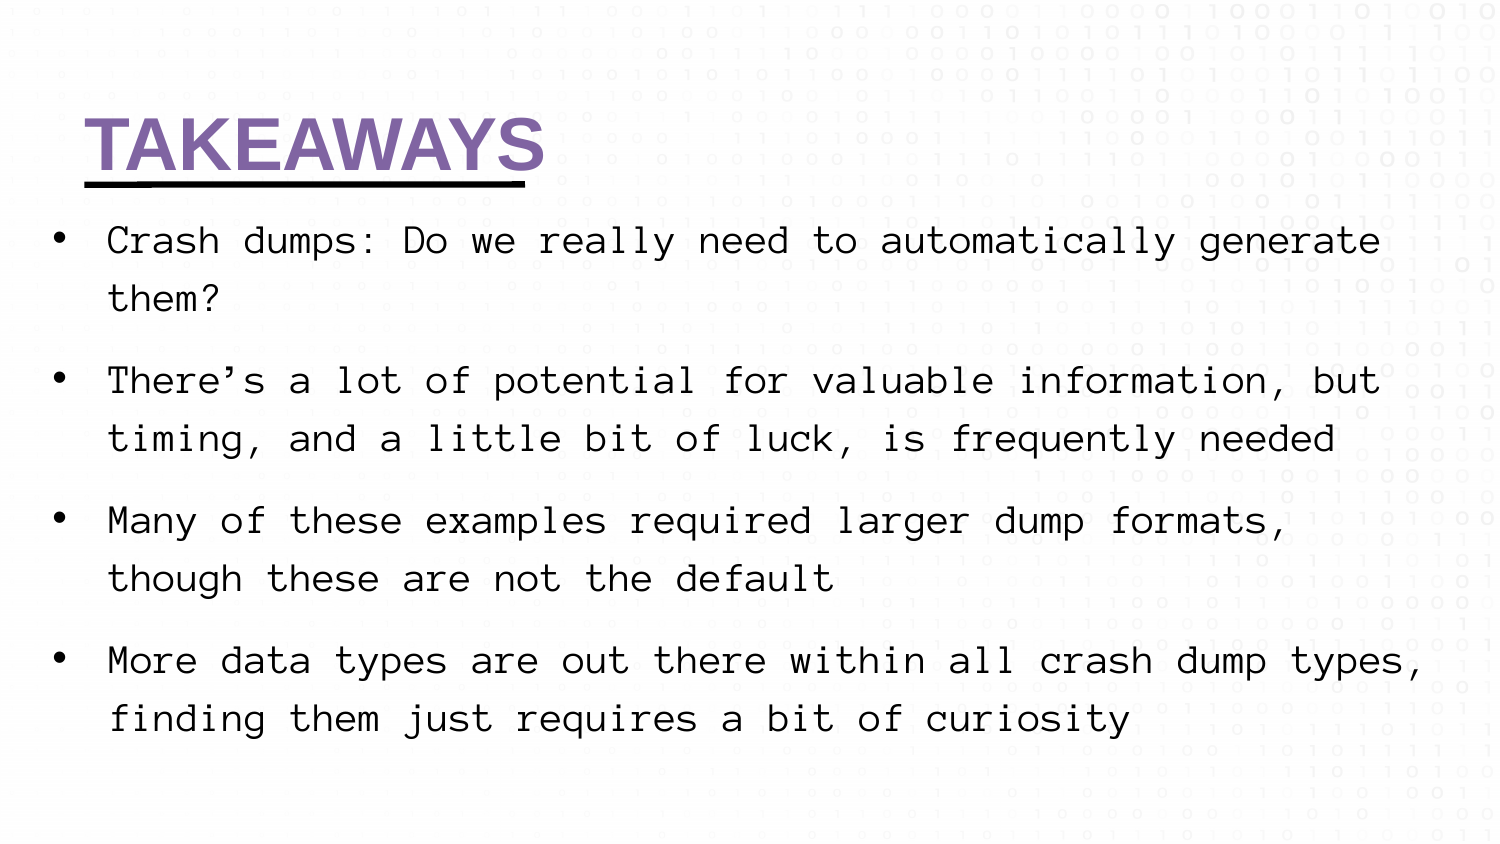

TAKEAWAYS

Crash dumps: Do we really need to automatically generate them?
There’s a lot of potential for valuable information, but timing, and a little bit of luck, is frequently needed
Many of these examples required larger dump formats, though these are not the default
More data types are out there within all crash dump types, finding them just requires a bit of curiosity